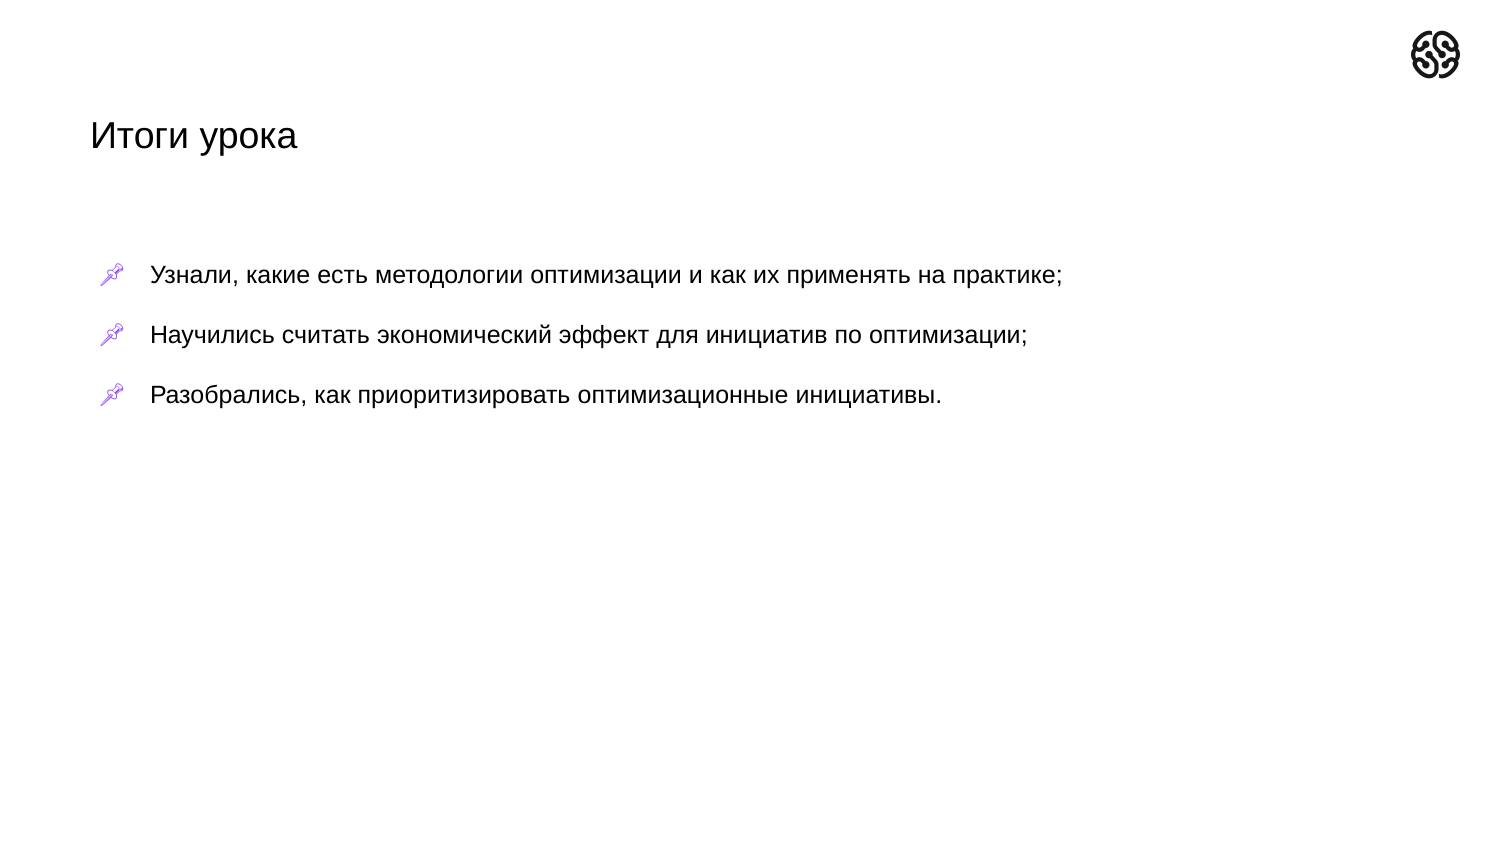

# Итоги урока
Узнали, какие есть методологии оптимизации и как их применять на практике;
Научились считать экономический эффект для инициатив по оптимизации;
Разобрались, как приоритизировать оптимизационные инициативы.